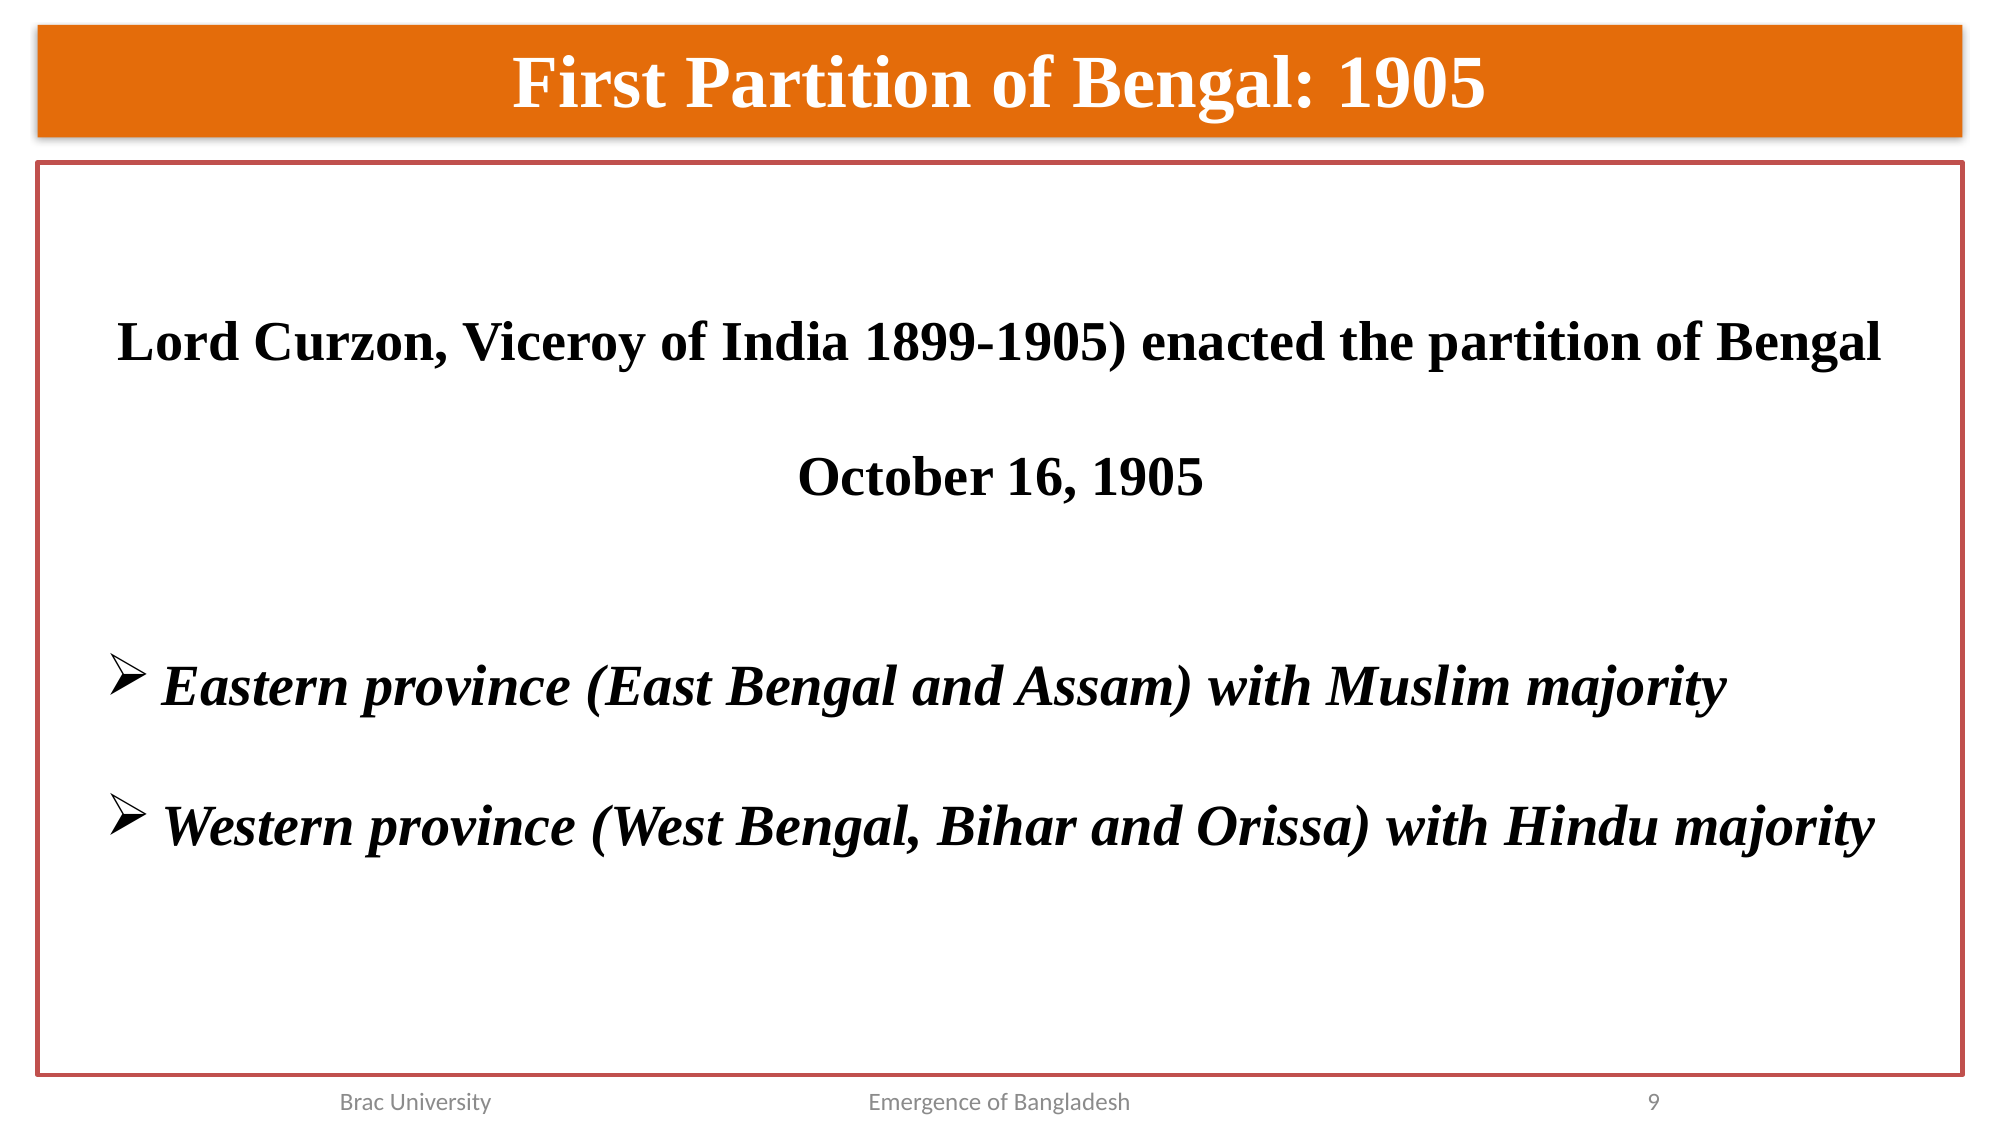

First Partition of Bengal: 1905

Lord Curzon, Viceroy of India 1899-1905) enacted the partition of Bengal

October 16, 1905

Eastern province (East Bengal and Assam) with Muslim majority

Western province (West Bengal, Bihar and Orissa) with Hindu majority
Emergence of Bangladesh
9
Brac University